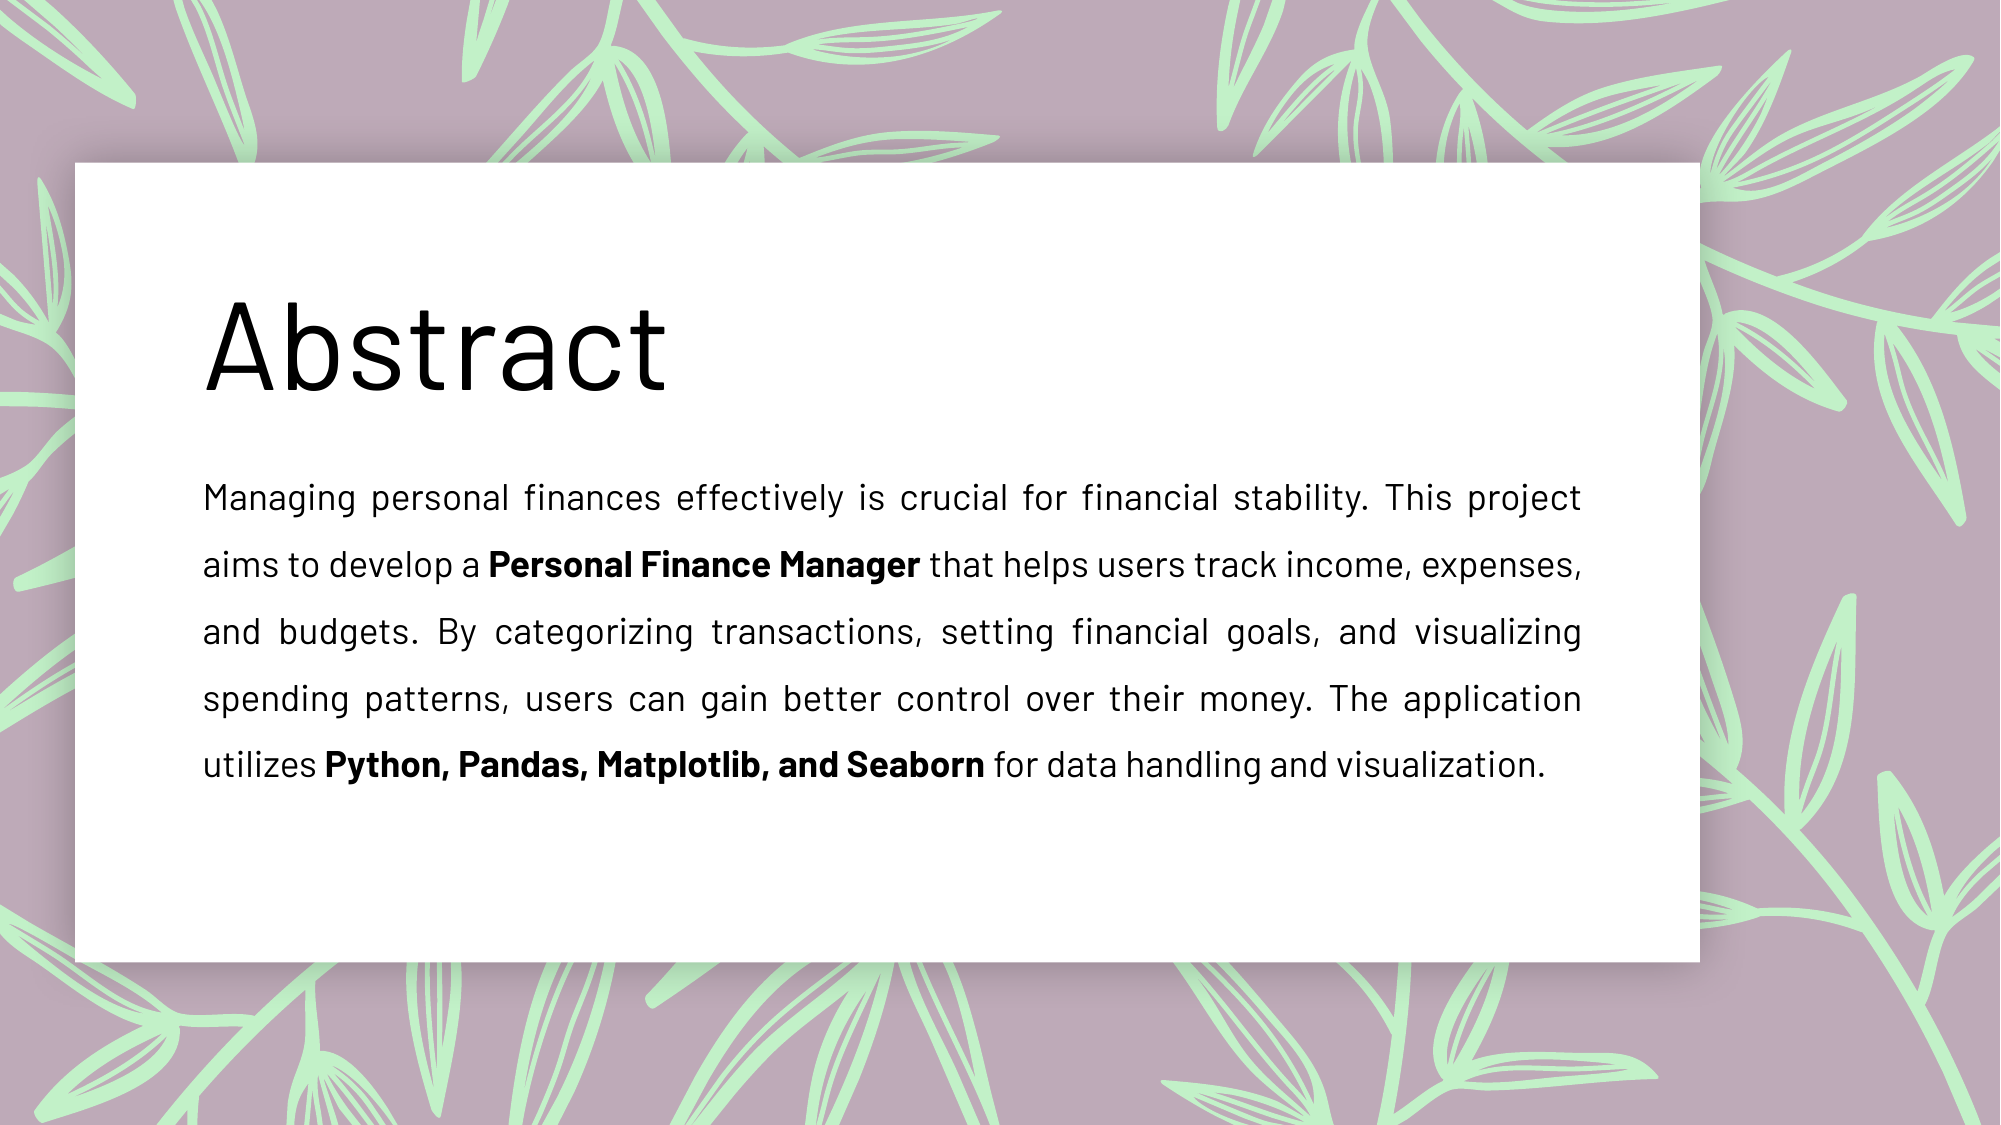

# Abstract
Managing personal finances effectively is crucial for financial stability. This project aims to develop a Personal Finance Manager that helps users track income, expenses, and budgets. By categorizing transactions, setting financial goals, and visualizing spending patterns, users can gain better control over their money. The application utilizes Python, Pandas, Matplotlib, and Seaborn for data handling and visualization.